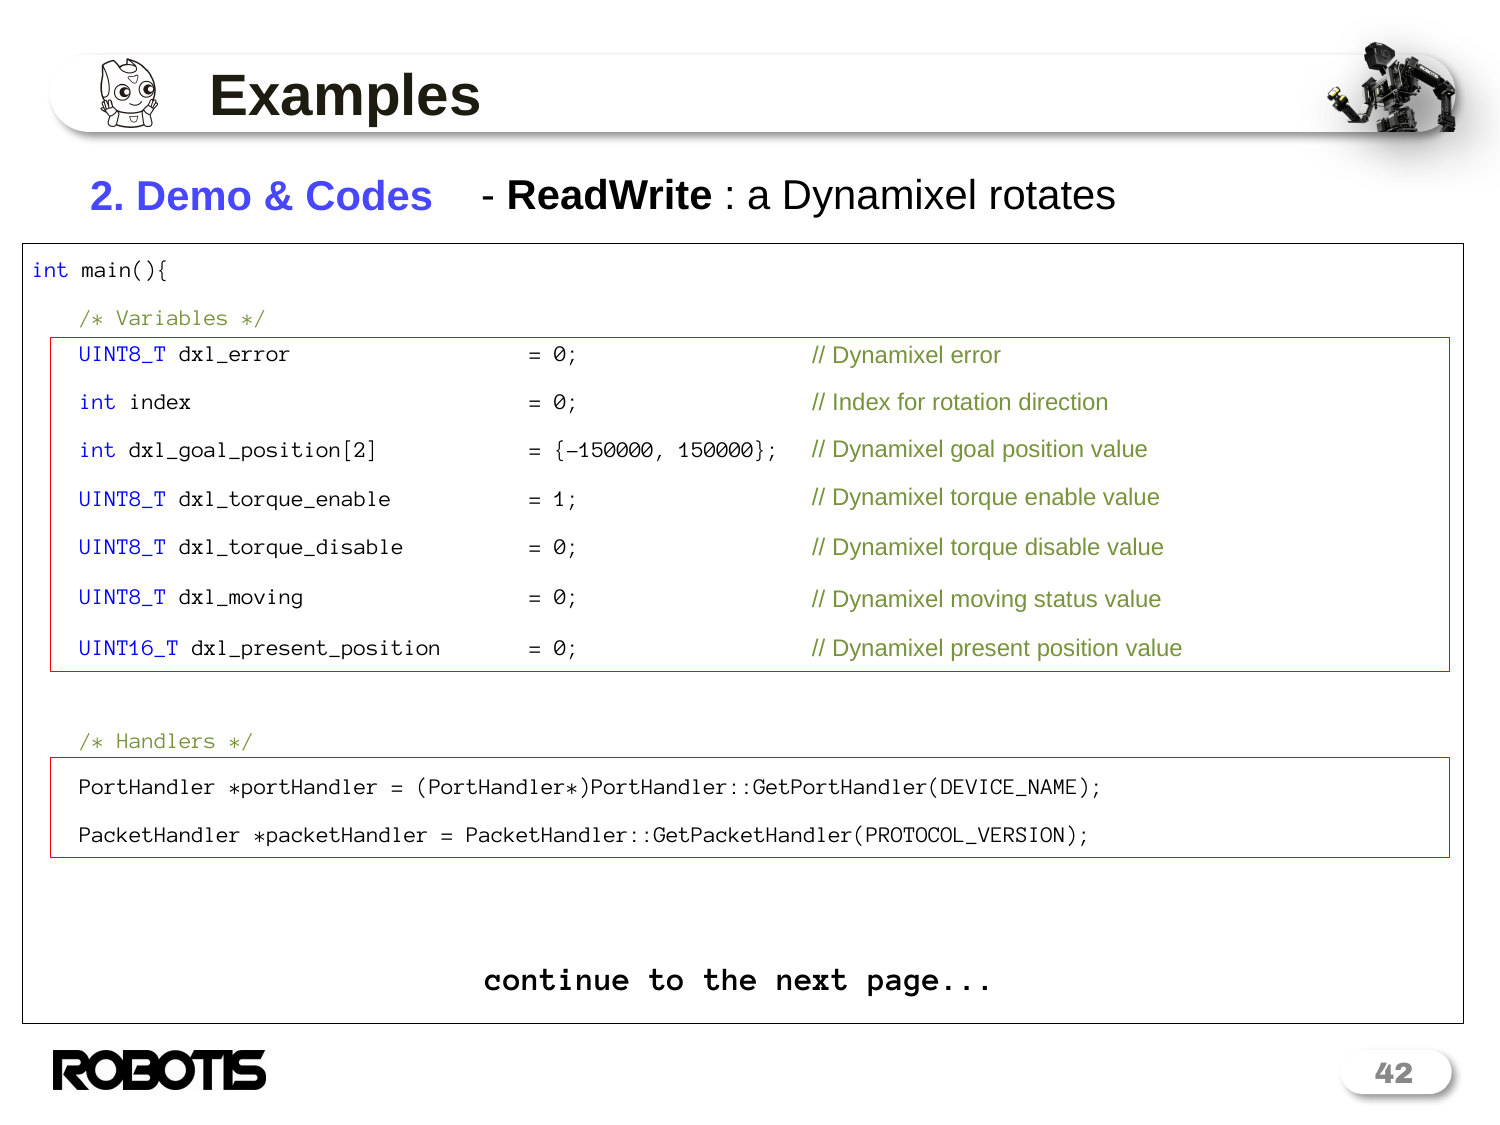

# Examples
2. Demo & Codes
- ReadWrite : a Dynamixel rotates
int main(){

/* Variables */
UINT8_T dxl_error		= 0;
// Dynamixel error

int index		 	= 0;
// Index for rotation direction
// Dynamixel goal position value
int dxl_goal_position[2]	= {-150000, 150000};
// Dynamixel torque enable value
UINT8_T dxl_torque_enable 	= 1;
UINT8_T dxl_torque_disable 	= 0;
// Dynamixel torque disable value
UINT8_T dxl_moving 		= 0;
// Dynamixel moving status value
UINT16_T dxl_present_position 	= 0;
// Dynamixel present position value
/* Handlers */

PortHandler *portHandler = (PortHandler*)PortHandler::GetPortHandler(DEVICE_NAME);
PacketHandler *packetHandler = PacketHandler::GetPacketHandler(PROTOCOL_VERSION);
continue to the next page...
42